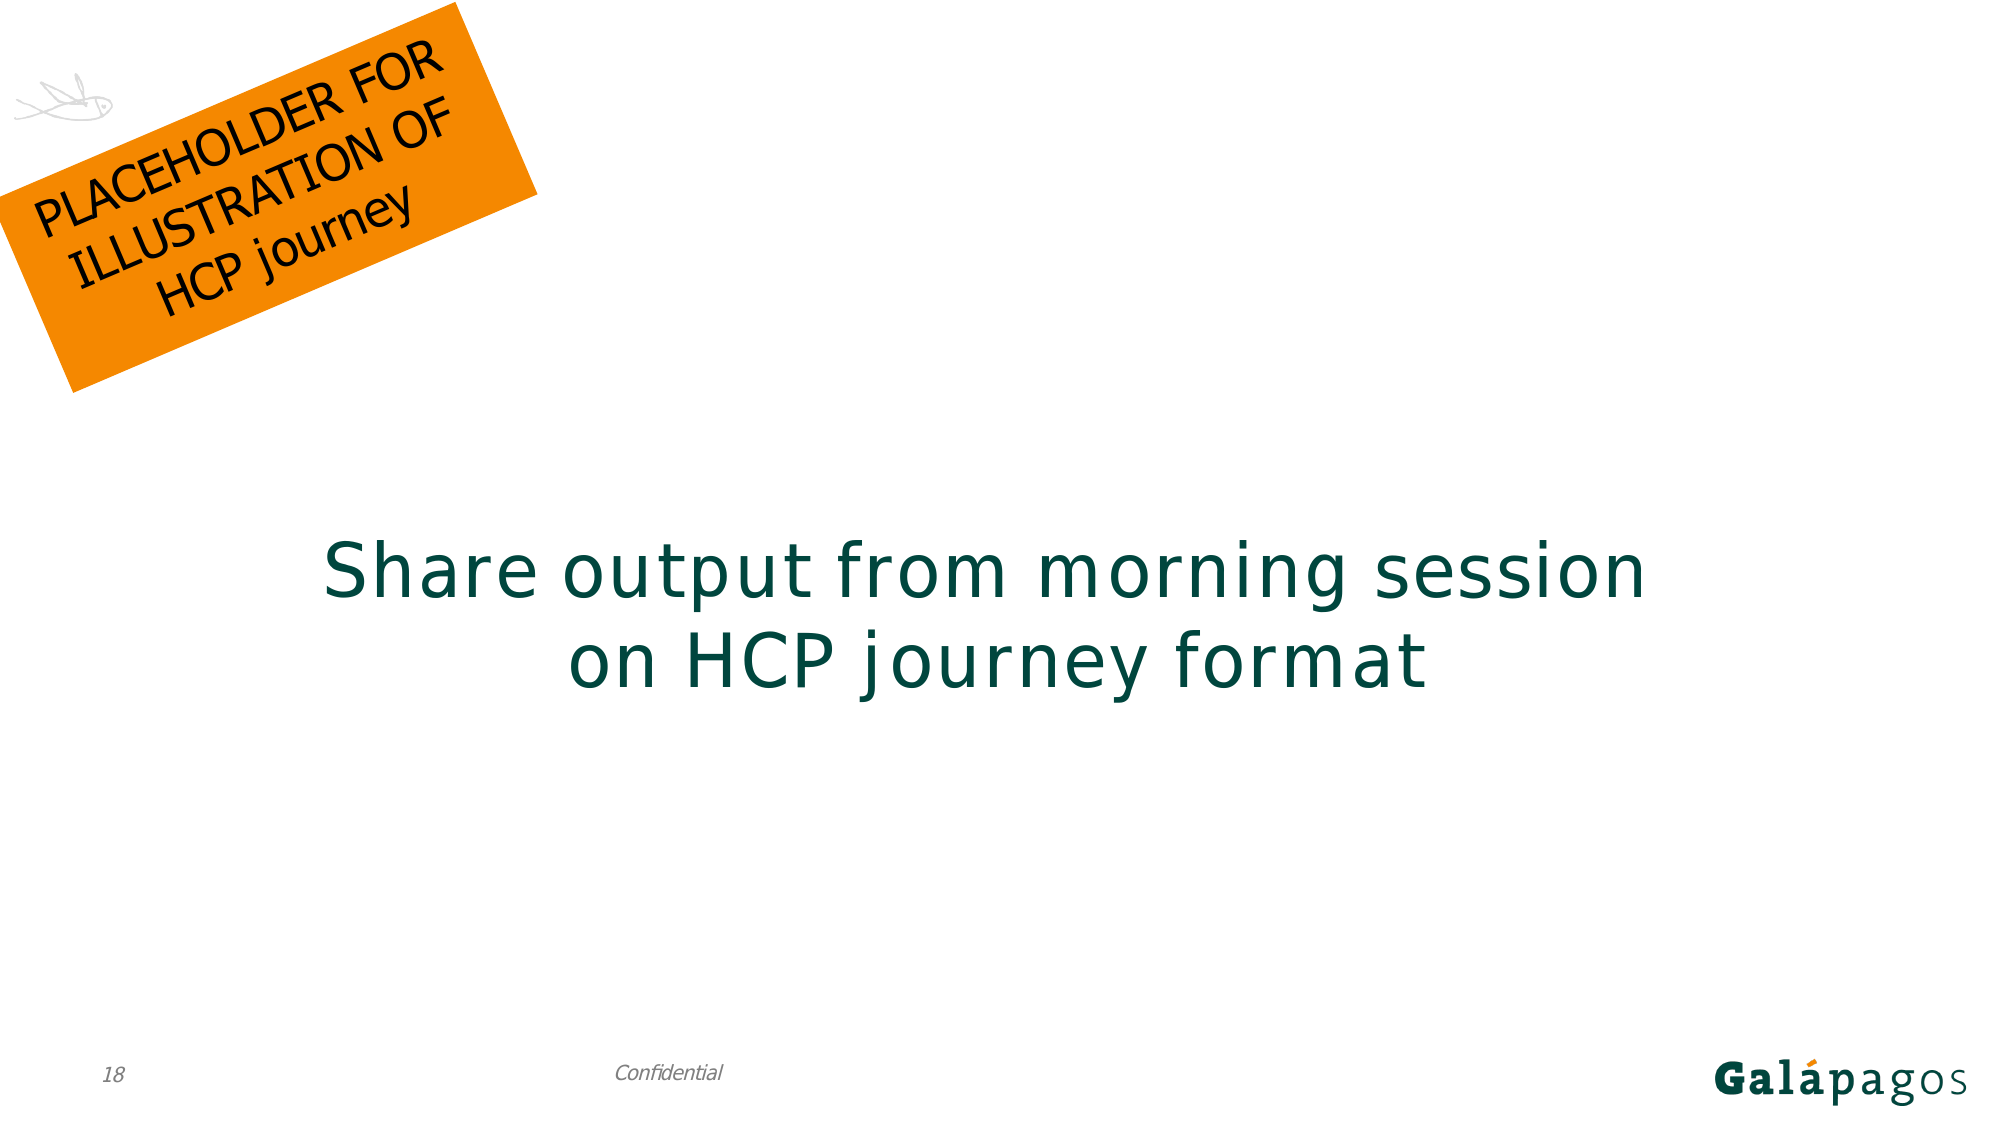

PLACEHOLDER FOR
ILLUSTRATION OF HCP journey
# Share output from morning session on HCP journey format